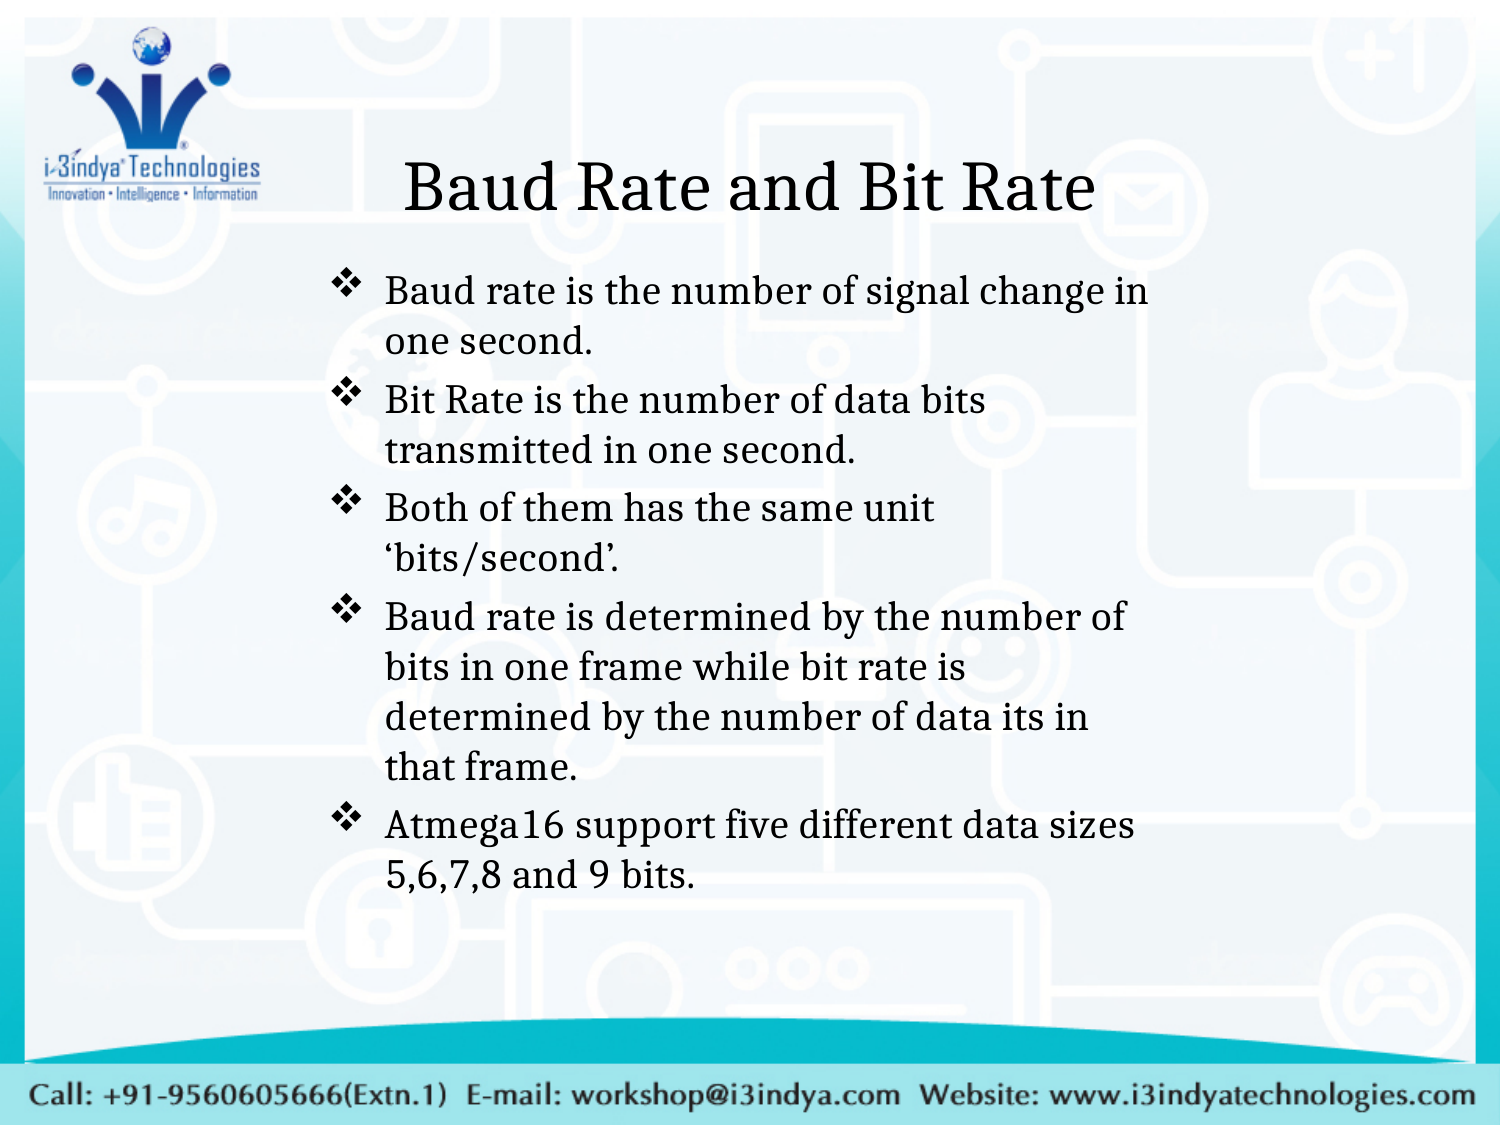

# Baud Rate and Bit Rate
Baud rate is the number of signal change in one second.
Bit Rate is the number of data bits transmitted in one second.
Both of them has the same unit ‘bits/second’.
Baud rate is determined by the number of bits in one frame while bit rate is determined by the number of data its in that frame.
Atmega16 support five different data sizes 5,6,7,8 and 9 bits.